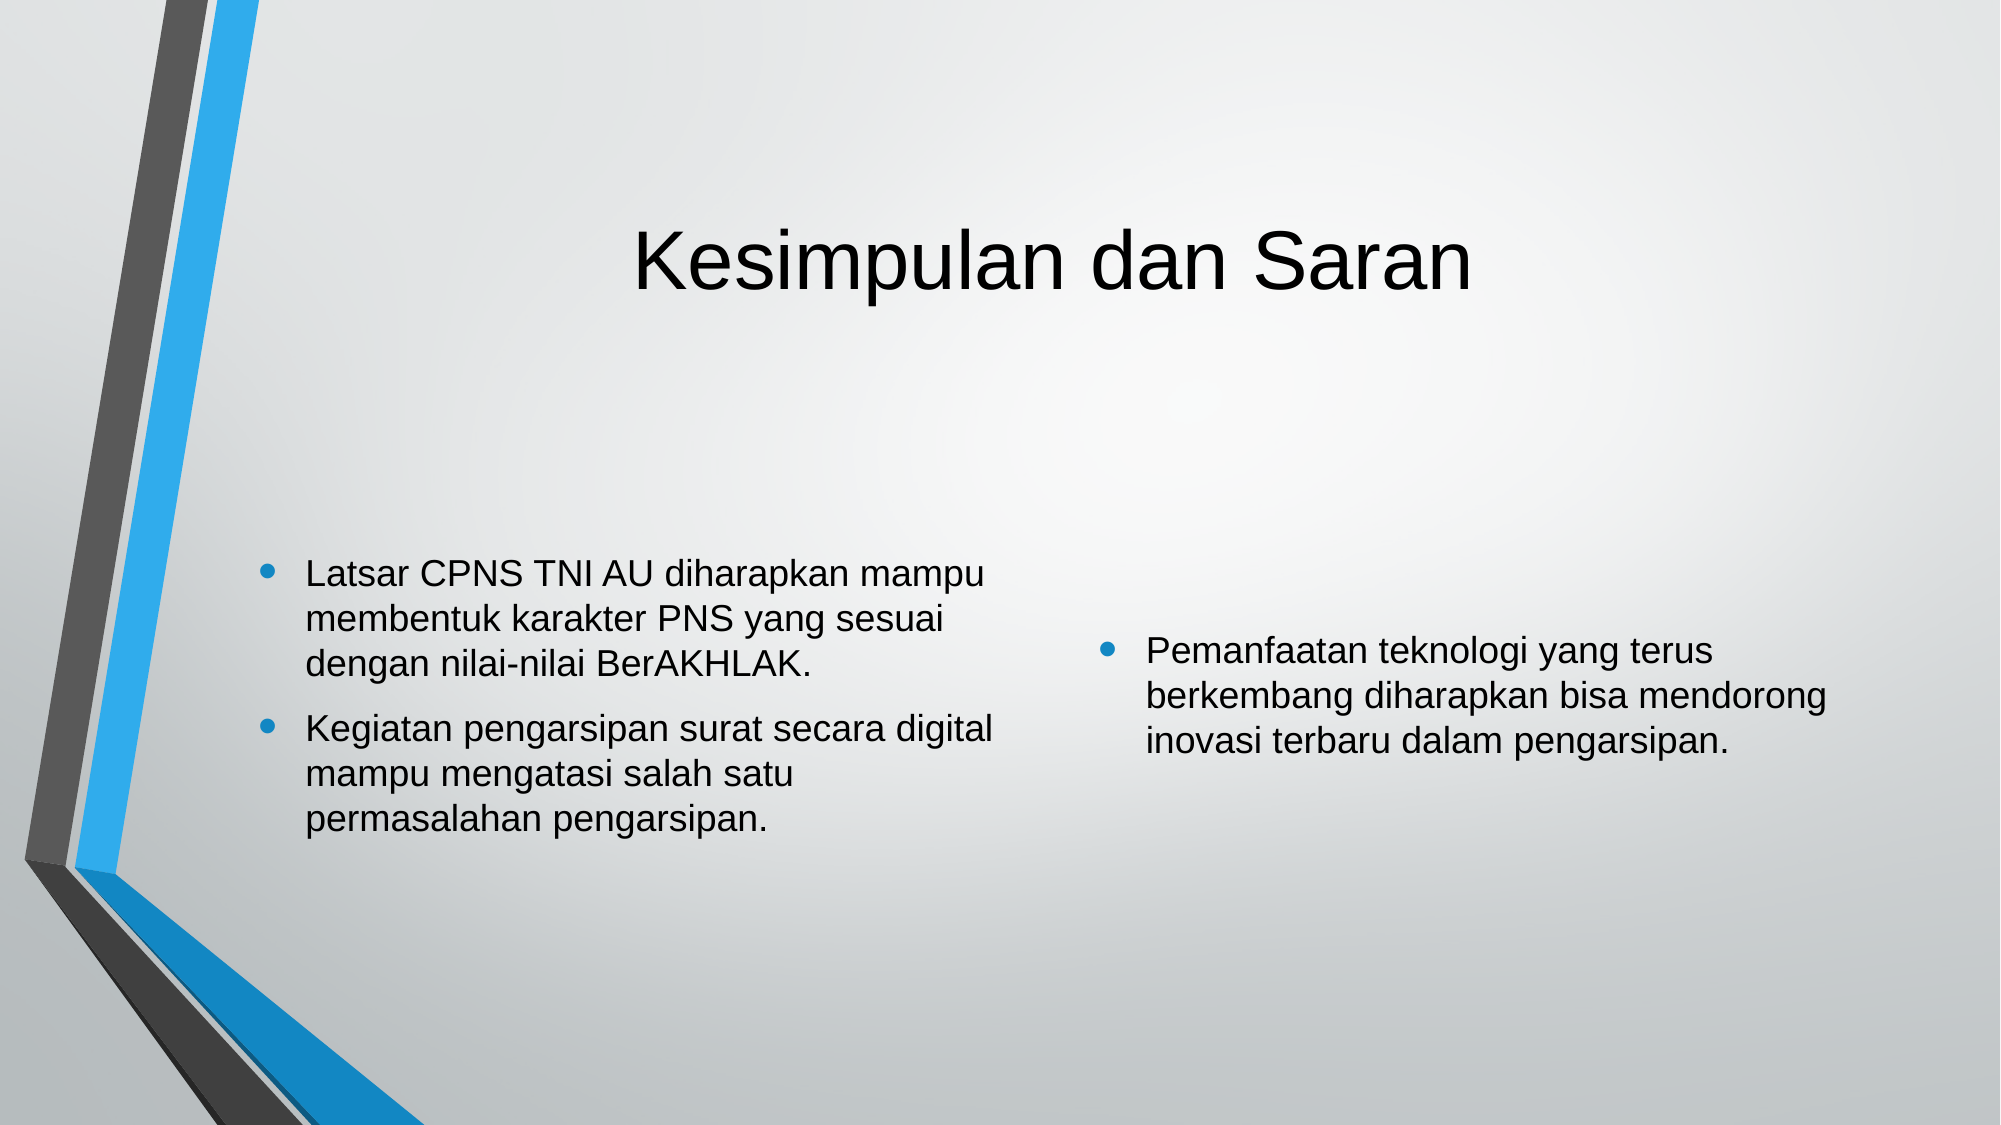

# Kesimpulan dan Saran
Latsar CPNS TNI AU diharapkan mampu membentuk karakter PNS yang sesuai dengan nilai-nilai BerAKHLAK.
Kegiatan pengarsipan surat secara digital mampu mengatasi salah satu permasalahan pengarsipan.
Pemanfaatan teknologi yang terus berkembang diharapkan bisa mendorong inovasi terbaru dalam pengarsipan.